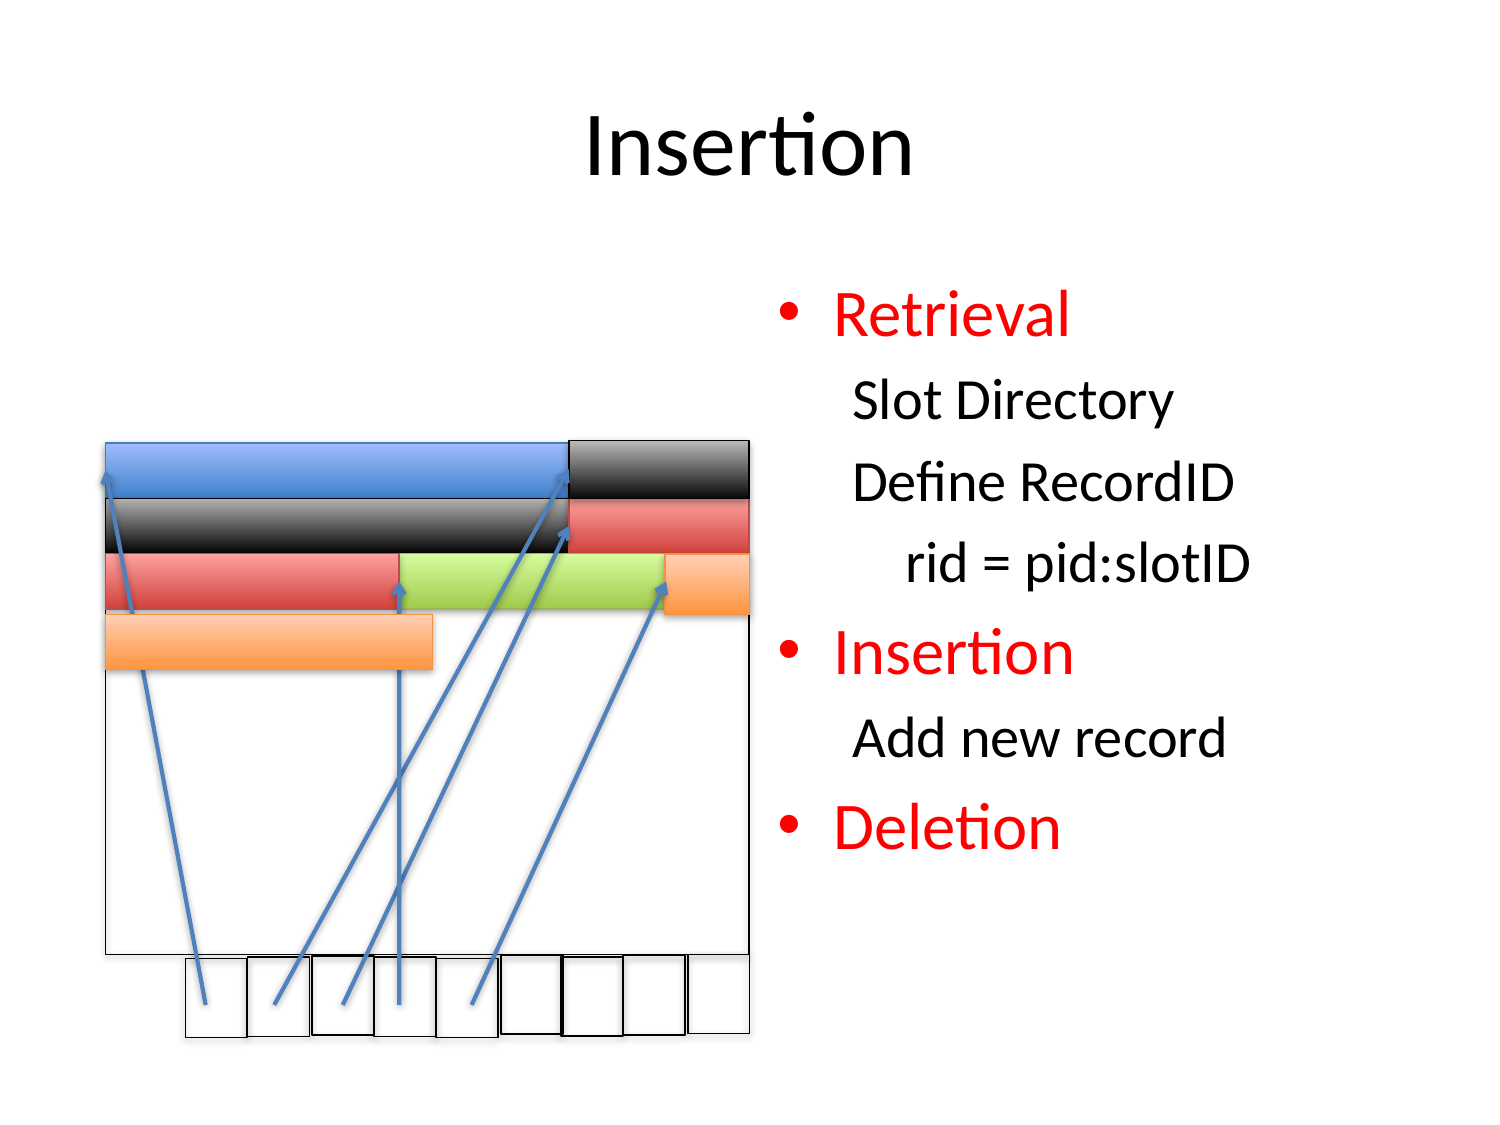

# Insertion
Retrieval
Slot Directory
Define RecordID
    rid = pid:slotID
Insertion
Add new record
Deletion